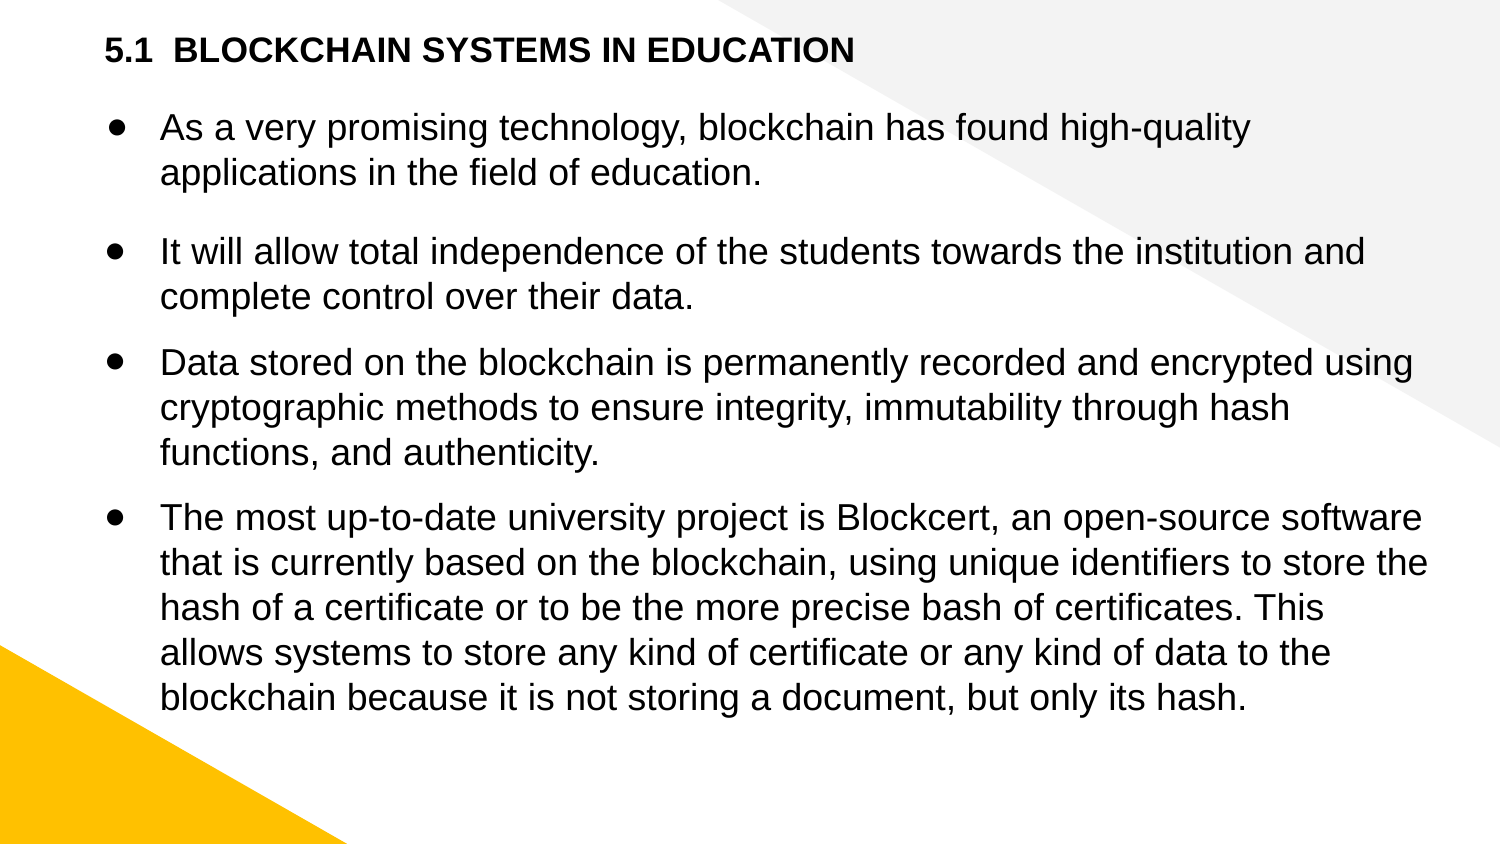

5.1  BLOCKCHAIN SYSTEMS IN EDUCATION
As a very promising technology, blockchain has found high-quality applications in the field of education.
It will allow total independence of the students towards the institution and complete control over their data.
Data stored on the blockchain is permanently recorded and encrypted using cryptographic methods to ensure integrity, immutability through hash functions, and authenticity.
The most up-to-date university project is Blockcert, an open-source software that is currently based on the blockchain, using unique identifiers to store the hash of a certificate or to be the more precise bash of certificates. This allows systems to store any kind of certificate or any kind of data to the blockchain because it is not storing a document, but only its hash.